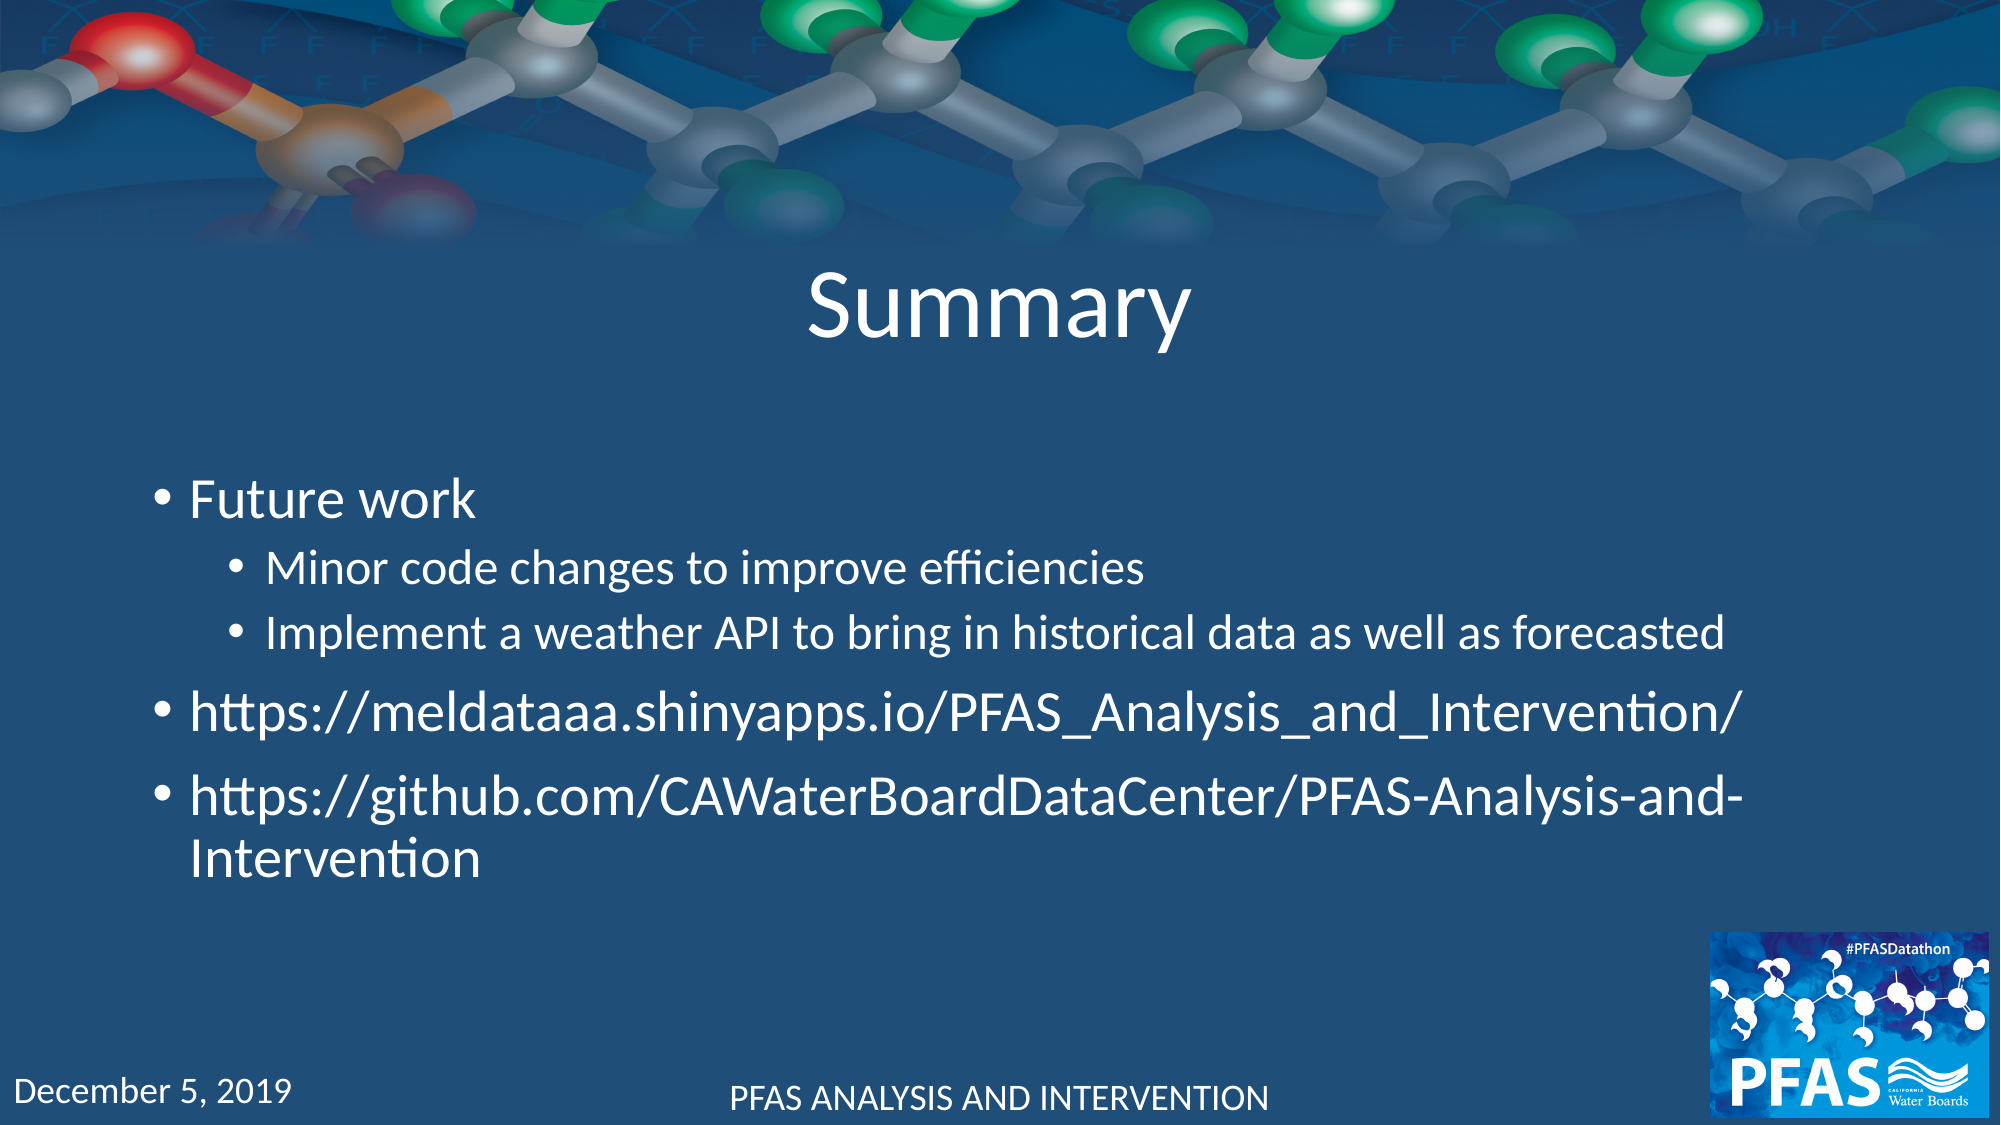

# Summary
Future work
Minor code changes to improve efficiencies
Implement a weather API to bring in historical data as well as forecasted
https://meldataaa.shinyapps.io/PFAS_Analysis_and_Intervention/
https://github.com/CAWaterBoardDataCenter/PFAS-Analysis-and-Intervention
December 5, 2019
PFAS ANALYSIS AND INTERVENTION